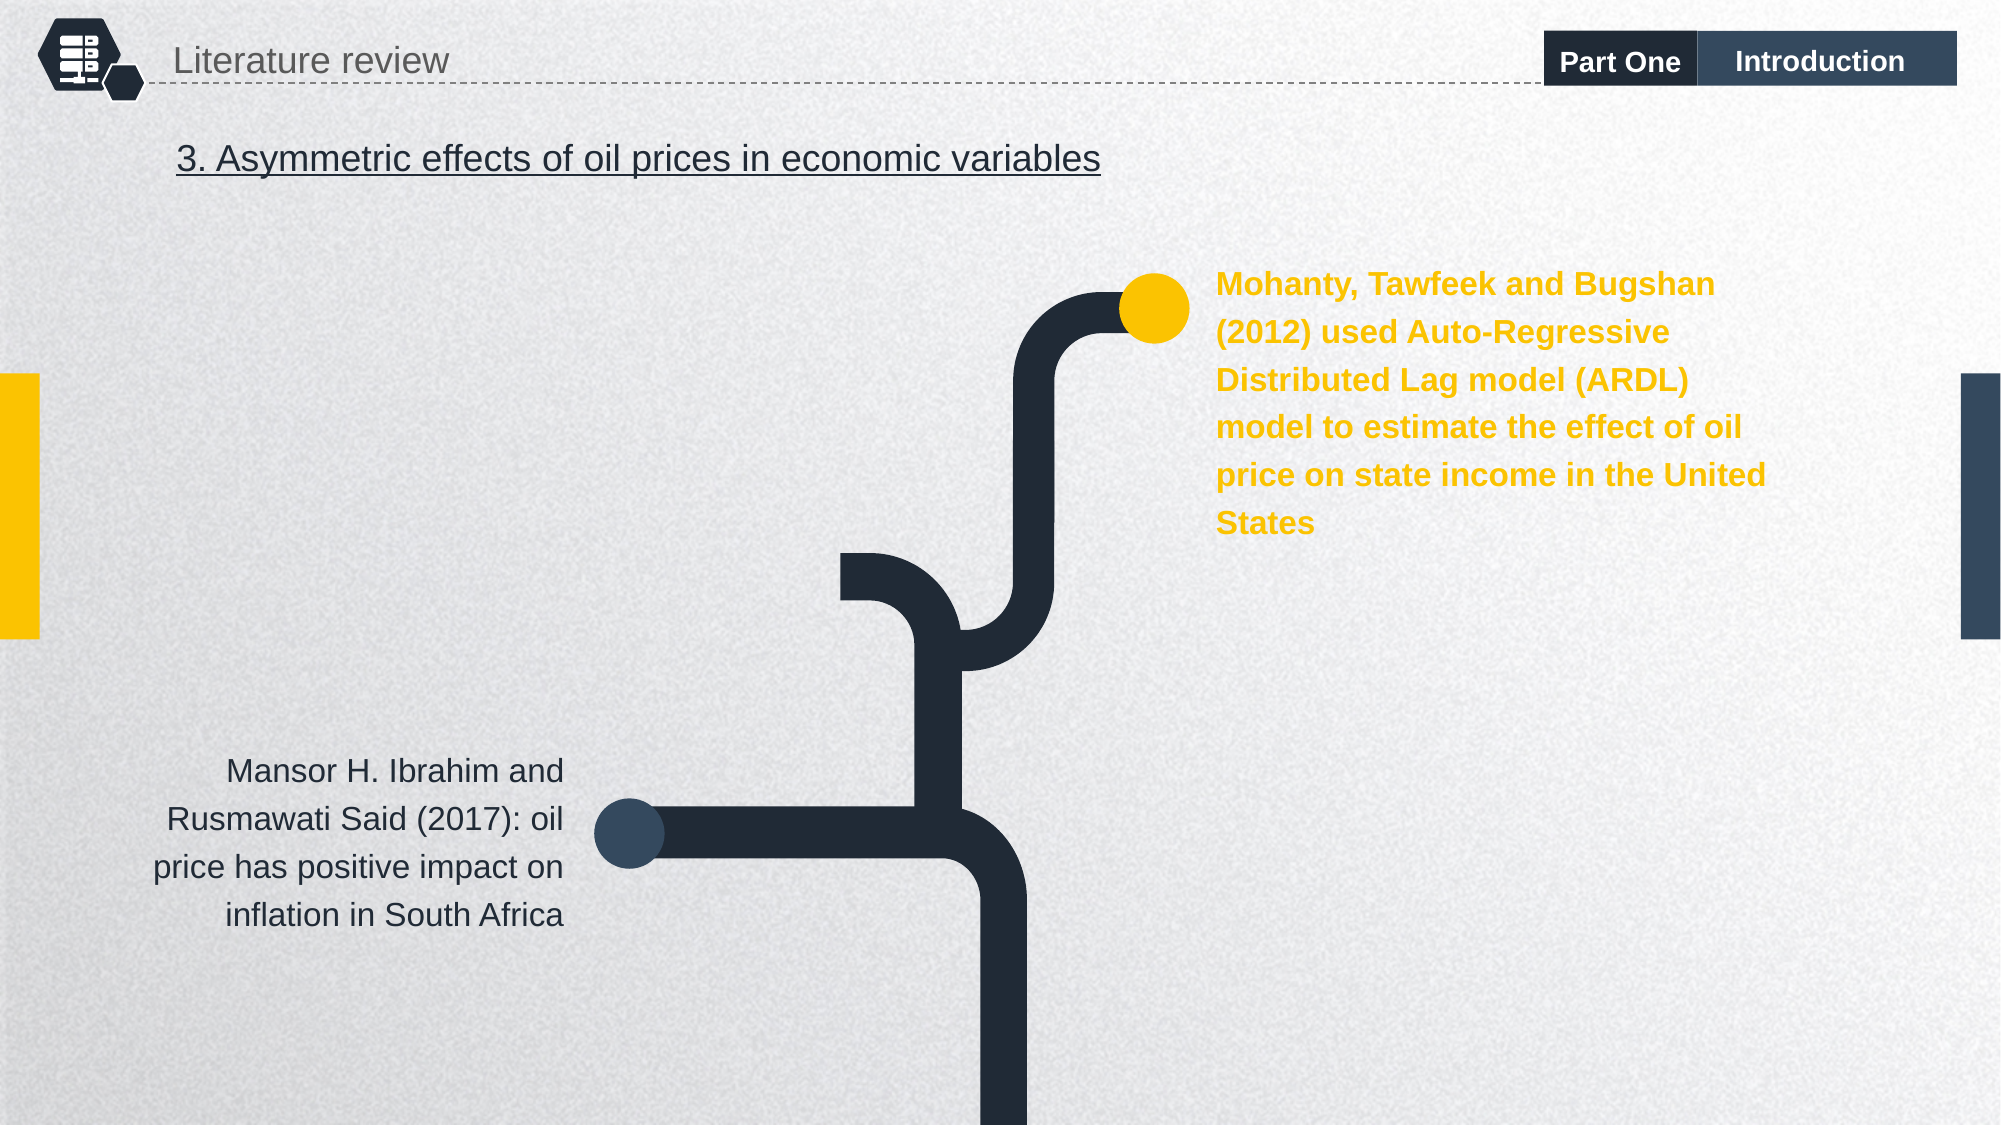

Introduction
Part One
Literature review

3. Asymmetric effects of oil prices in economic variables
Mohanty, Tawfeek and Bugshan (2012) used Auto-Regressive Distributed Lag model (ARDL) model to estimate the effect of oil price on state income in the United States

Mansor H. Ibrahim and Rusmawati Said (2017): oil price has positive impact on inflation in South Africa